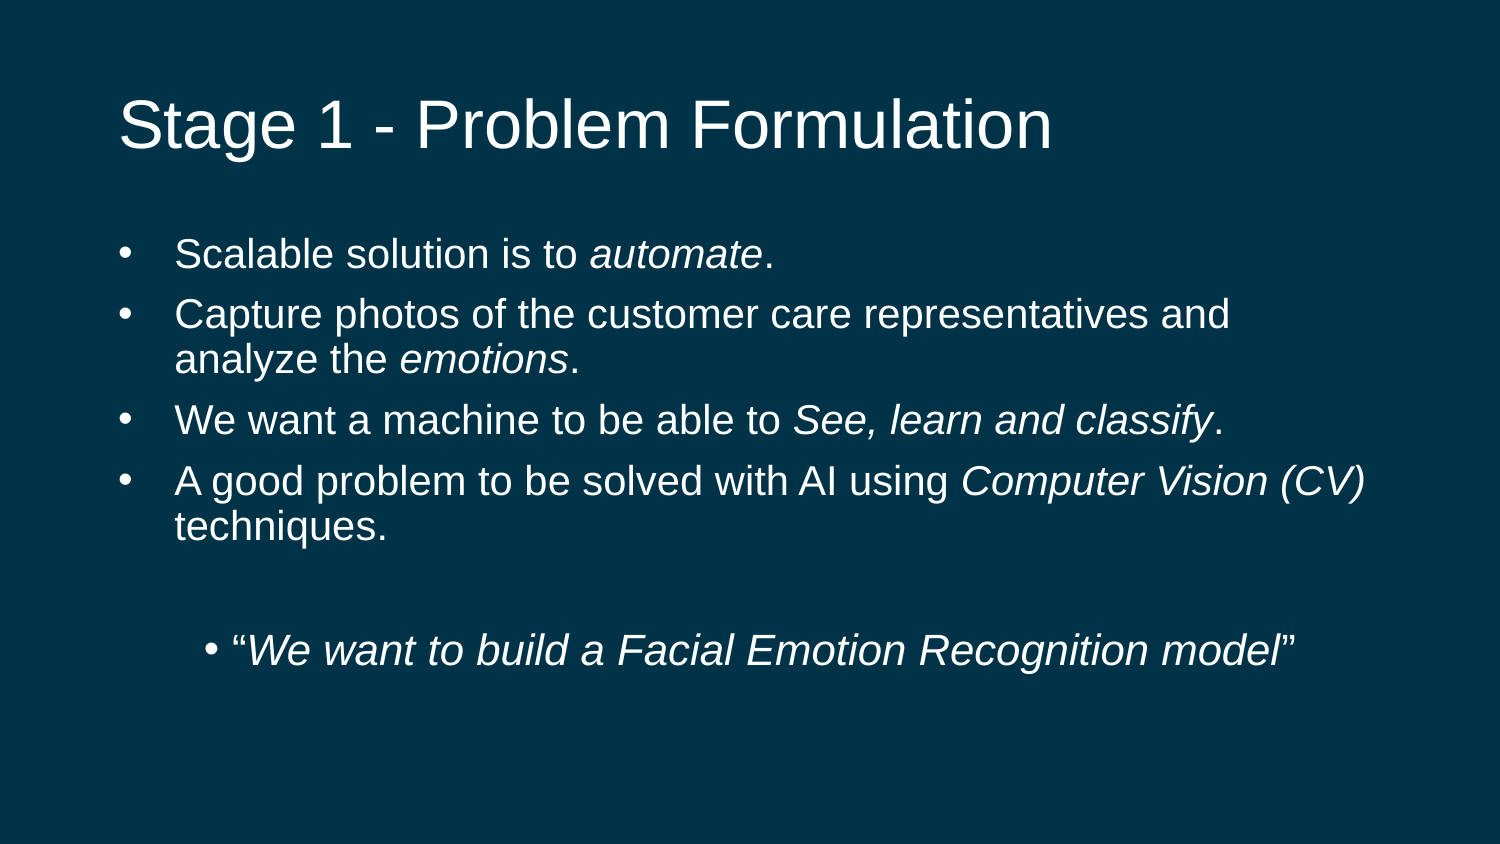

# Stage 1 - Problem Formulation
Scalable solution is to automate.
Capture photos of the customer care representatives and analyze the emotions.
We want a machine to be able to See, learn and classify.
A good problem to be solved with AI using Computer Vision (CV) techniques.

“We want to build a Facial Emotion Recognition model”